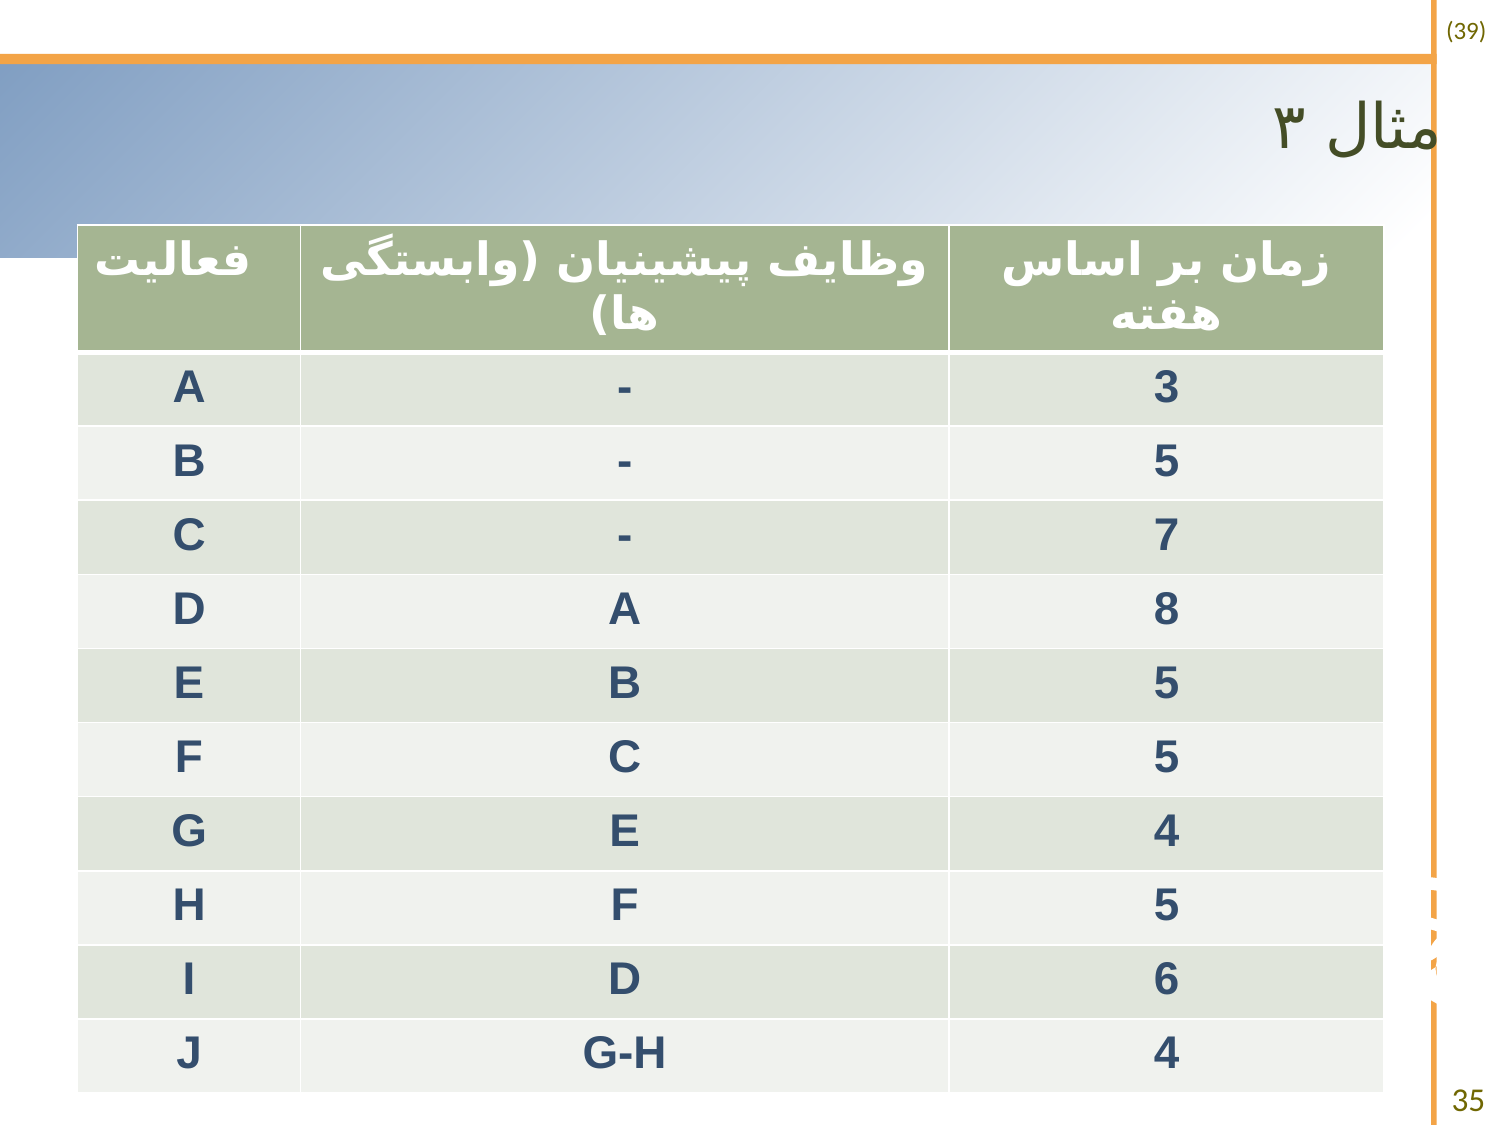

# مثال ۳
| فعالیت | وظایف پیشینیان (وابستگی ها) | زمان بر اساس هفته |
| --- | --- | --- |
| A | - | 3 |
| B | - | 5 |
| C | - | 7 |
| D | A | 8 |
| E | B | 5 |
| F | C | 5 |
| G | E | 4 |
| H | F | 5 |
| I | D | 6 |
| J | G-H | 4 |
35